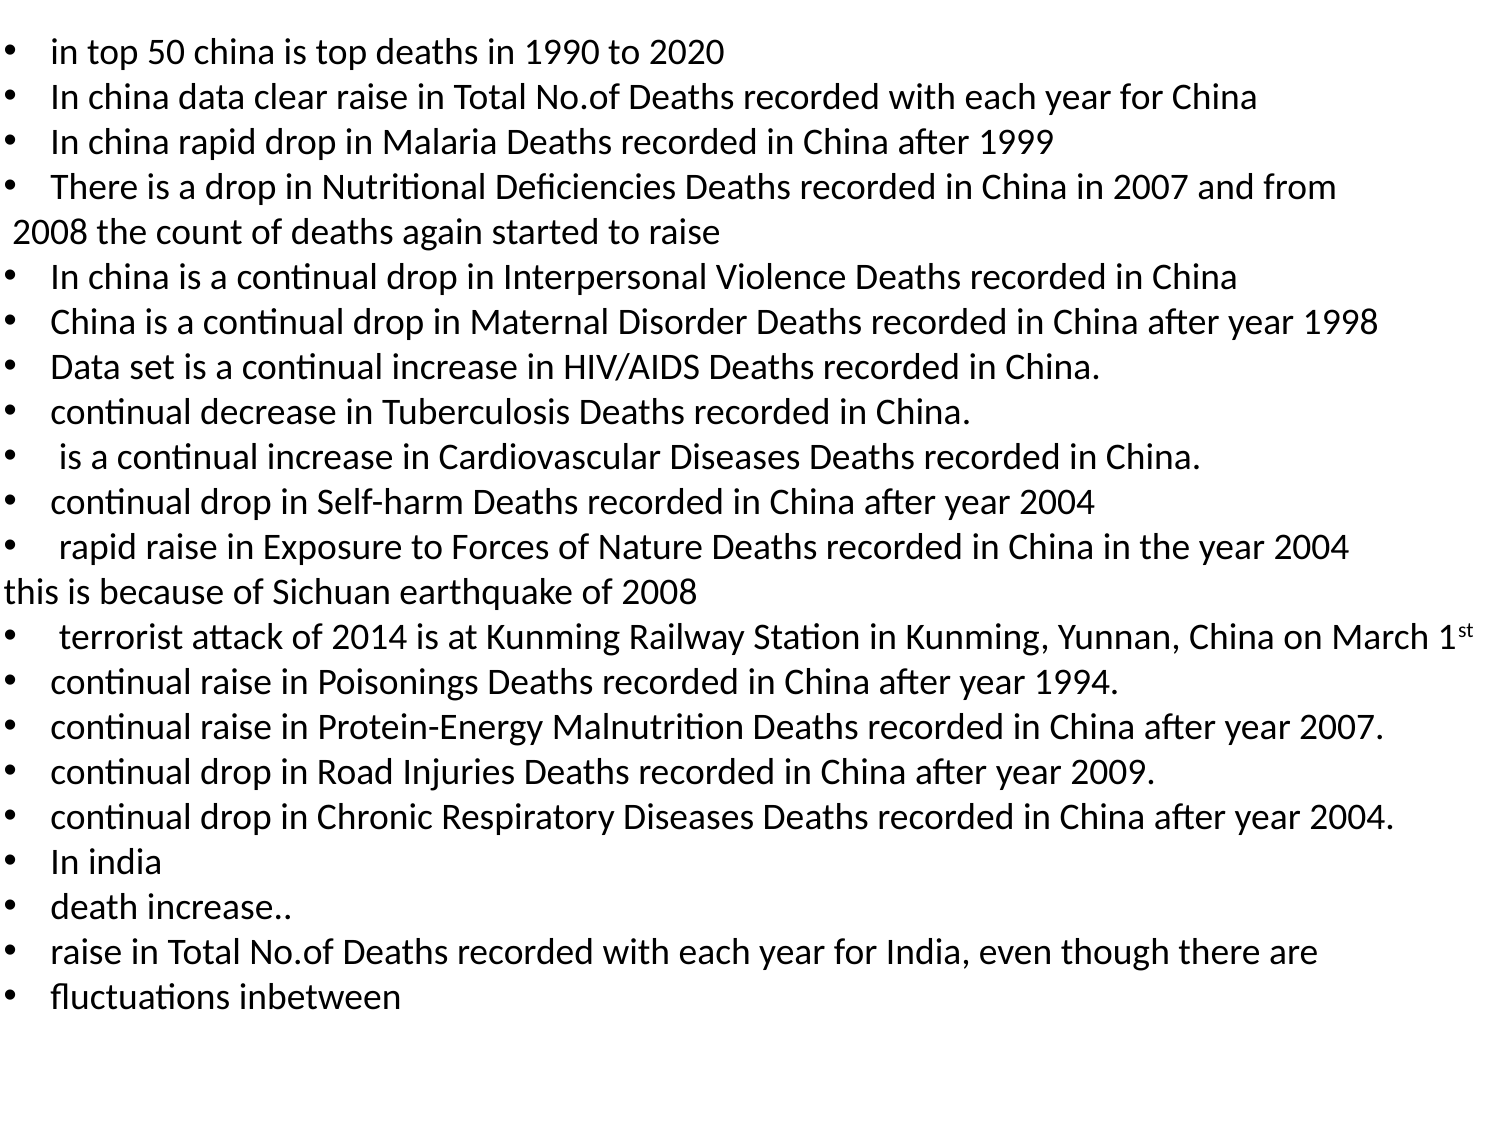

in top 50 china is top deaths in 1990 to 2020
In china data clear raise in Total No.of Deaths recorded with each year for China
In china rapid drop in Malaria Deaths recorded in China after 1999
There is a drop in Nutritional Deficiencies Deaths recorded in China in 2007 and from
 2008 the count of deaths again started to raise
In china is a continual drop in Interpersonal Violence Deaths recorded in China
China is a continual drop in Maternal Disorder Deaths recorded in China after year 1998
Data set is a continual increase in HIV/AIDS Deaths recorded in China.
continual decrease in Tuberculosis Deaths recorded in China.
 is a continual increase in Cardiovascular Diseases Deaths recorded in China.
continual drop in Self-harm Deaths recorded in China after year 2004
 rapid raise in Exposure to Forces of Nature Deaths recorded in China in the year 2004
this is because of Sichuan earthquake of 2008
 terrorist attack of 2014 is at Kunming Railway Station in Kunming, Yunnan, China on March 1st
continual raise in Poisonings Deaths recorded in China after year 1994.
continual raise in Protein-Energy Malnutrition Deaths recorded in China after year 2007.
continual drop in Road Injuries Deaths recorded in China after year 2009.
continual drop in Chronic Respiratory Diseases Deaths recorded in China after year 2004.
In india
death increase..
raise in Total No.of Deaths recorded with each year for India, even though there are
fluctuations inbetween